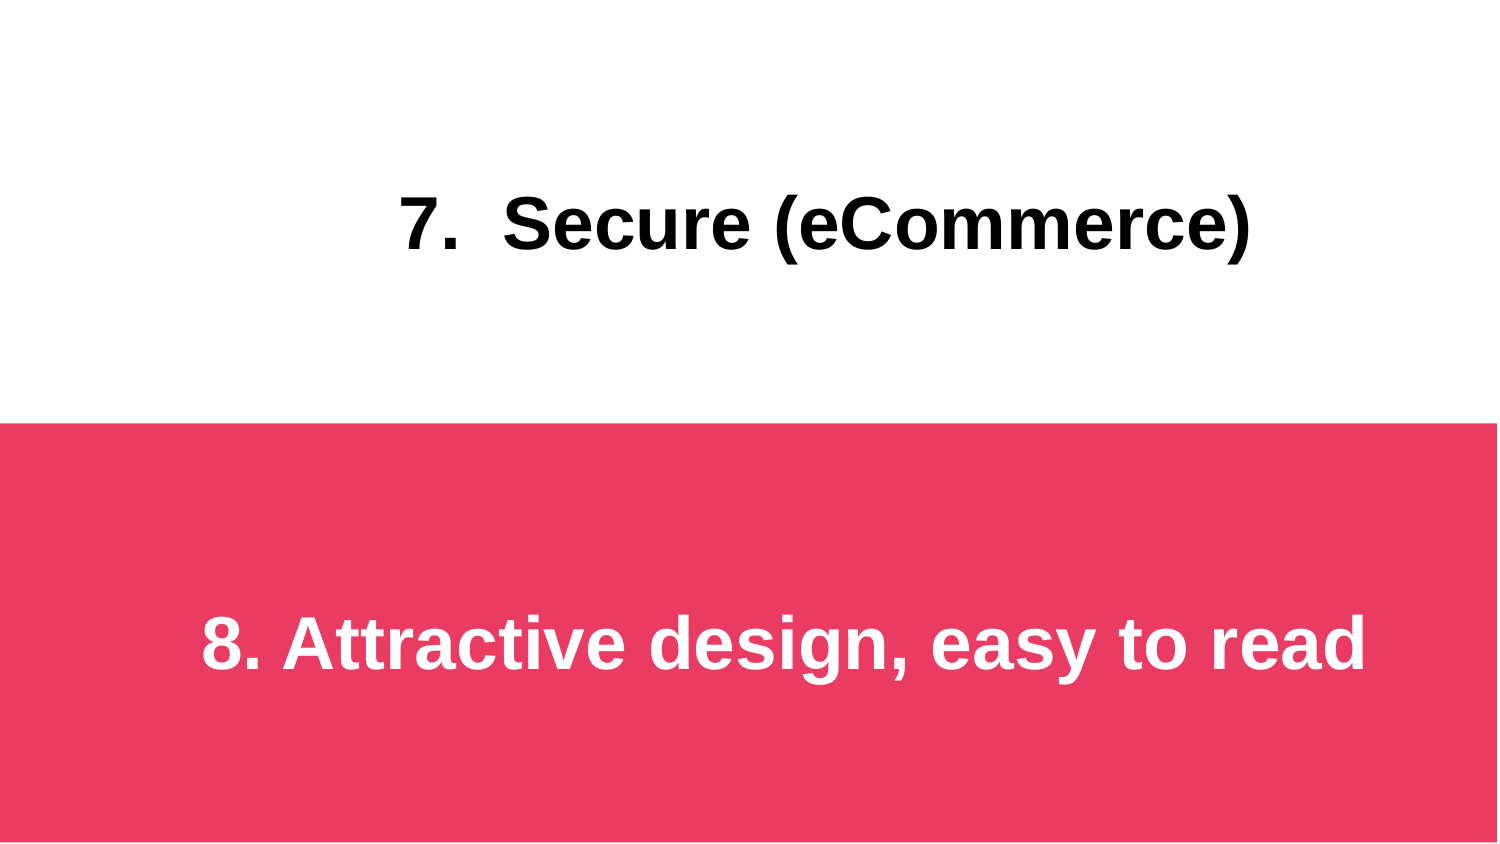

7.  Secure (eCommerce)
8. Attractive design, easy to read